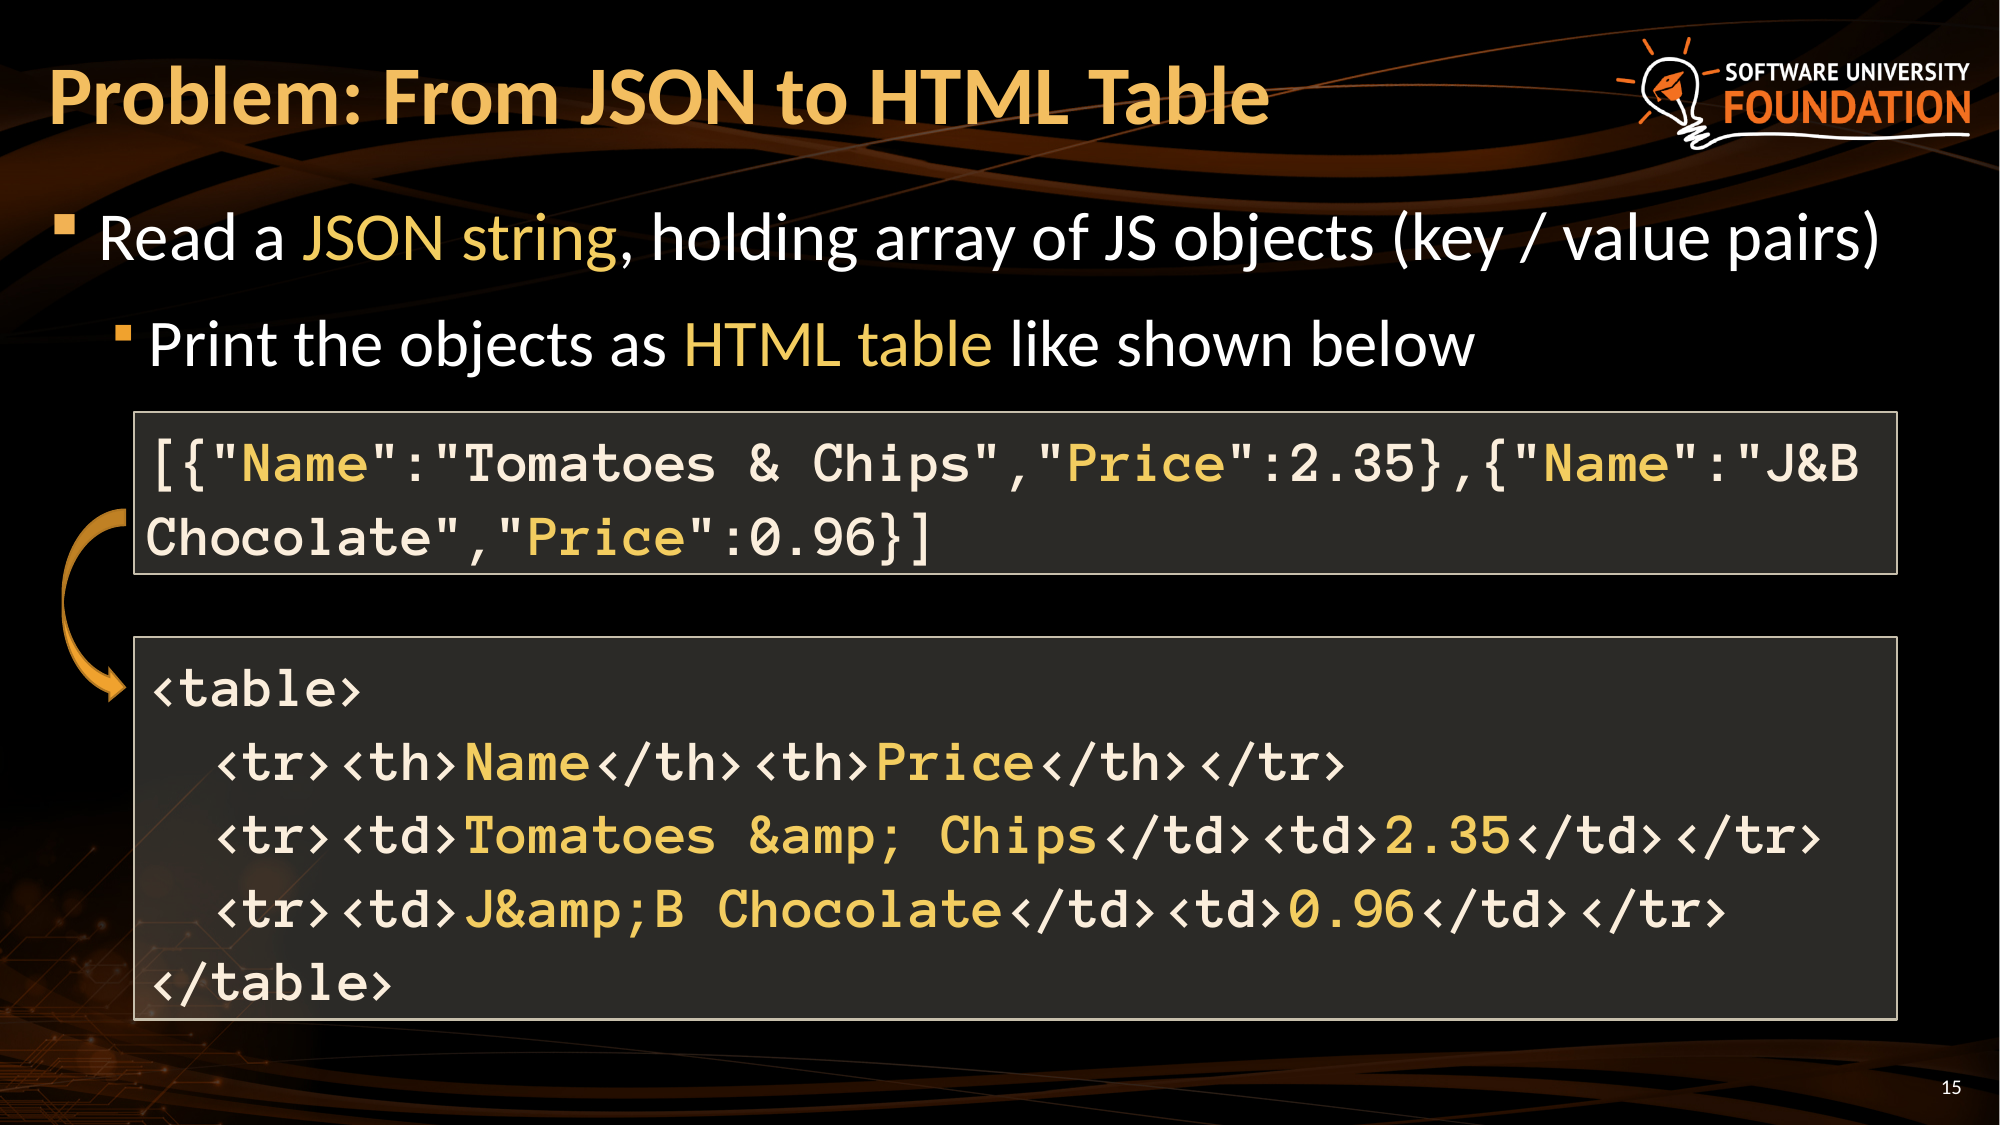

# Problem: From JSON to HTML Table
Read a JSON string, holding array of JS objects (key / value pairs)
Print the objects as HTML table like shown below
[{"Name":"Tomatoes & Chips","Price":2.35},{"Name":"J&B Chocolate","Price":0.96}]

<table>
  <tr><th>Name</th><th>Price</th></tr>
  <tr><td>Tomatoes &amp; Chips</td><td>2.35</td></tr>
  <tr><td>J&amp;B Chocolate</td><td>0.96</td></tr>
</table>
15